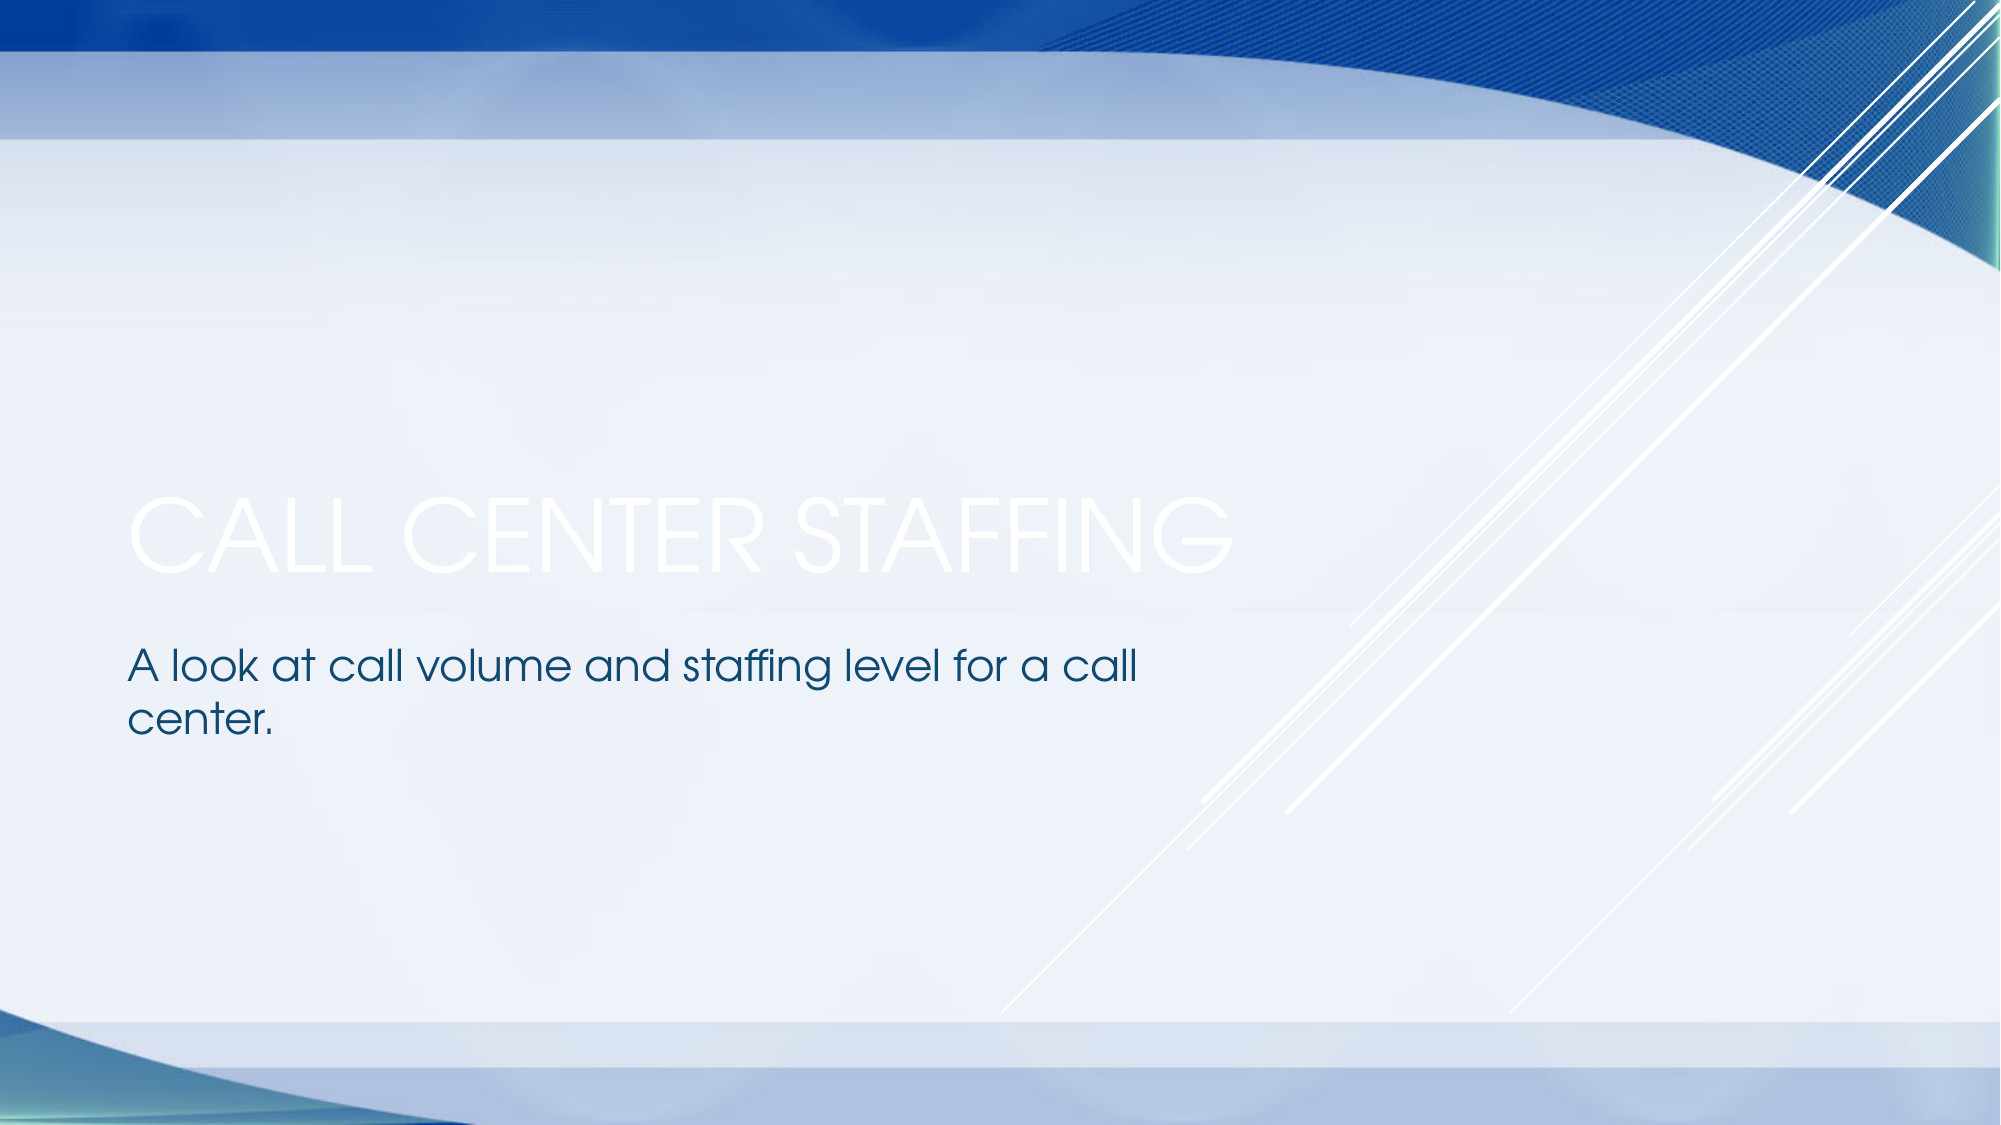

# Call center Staffing
A look at call volume and staffing level for a call center.